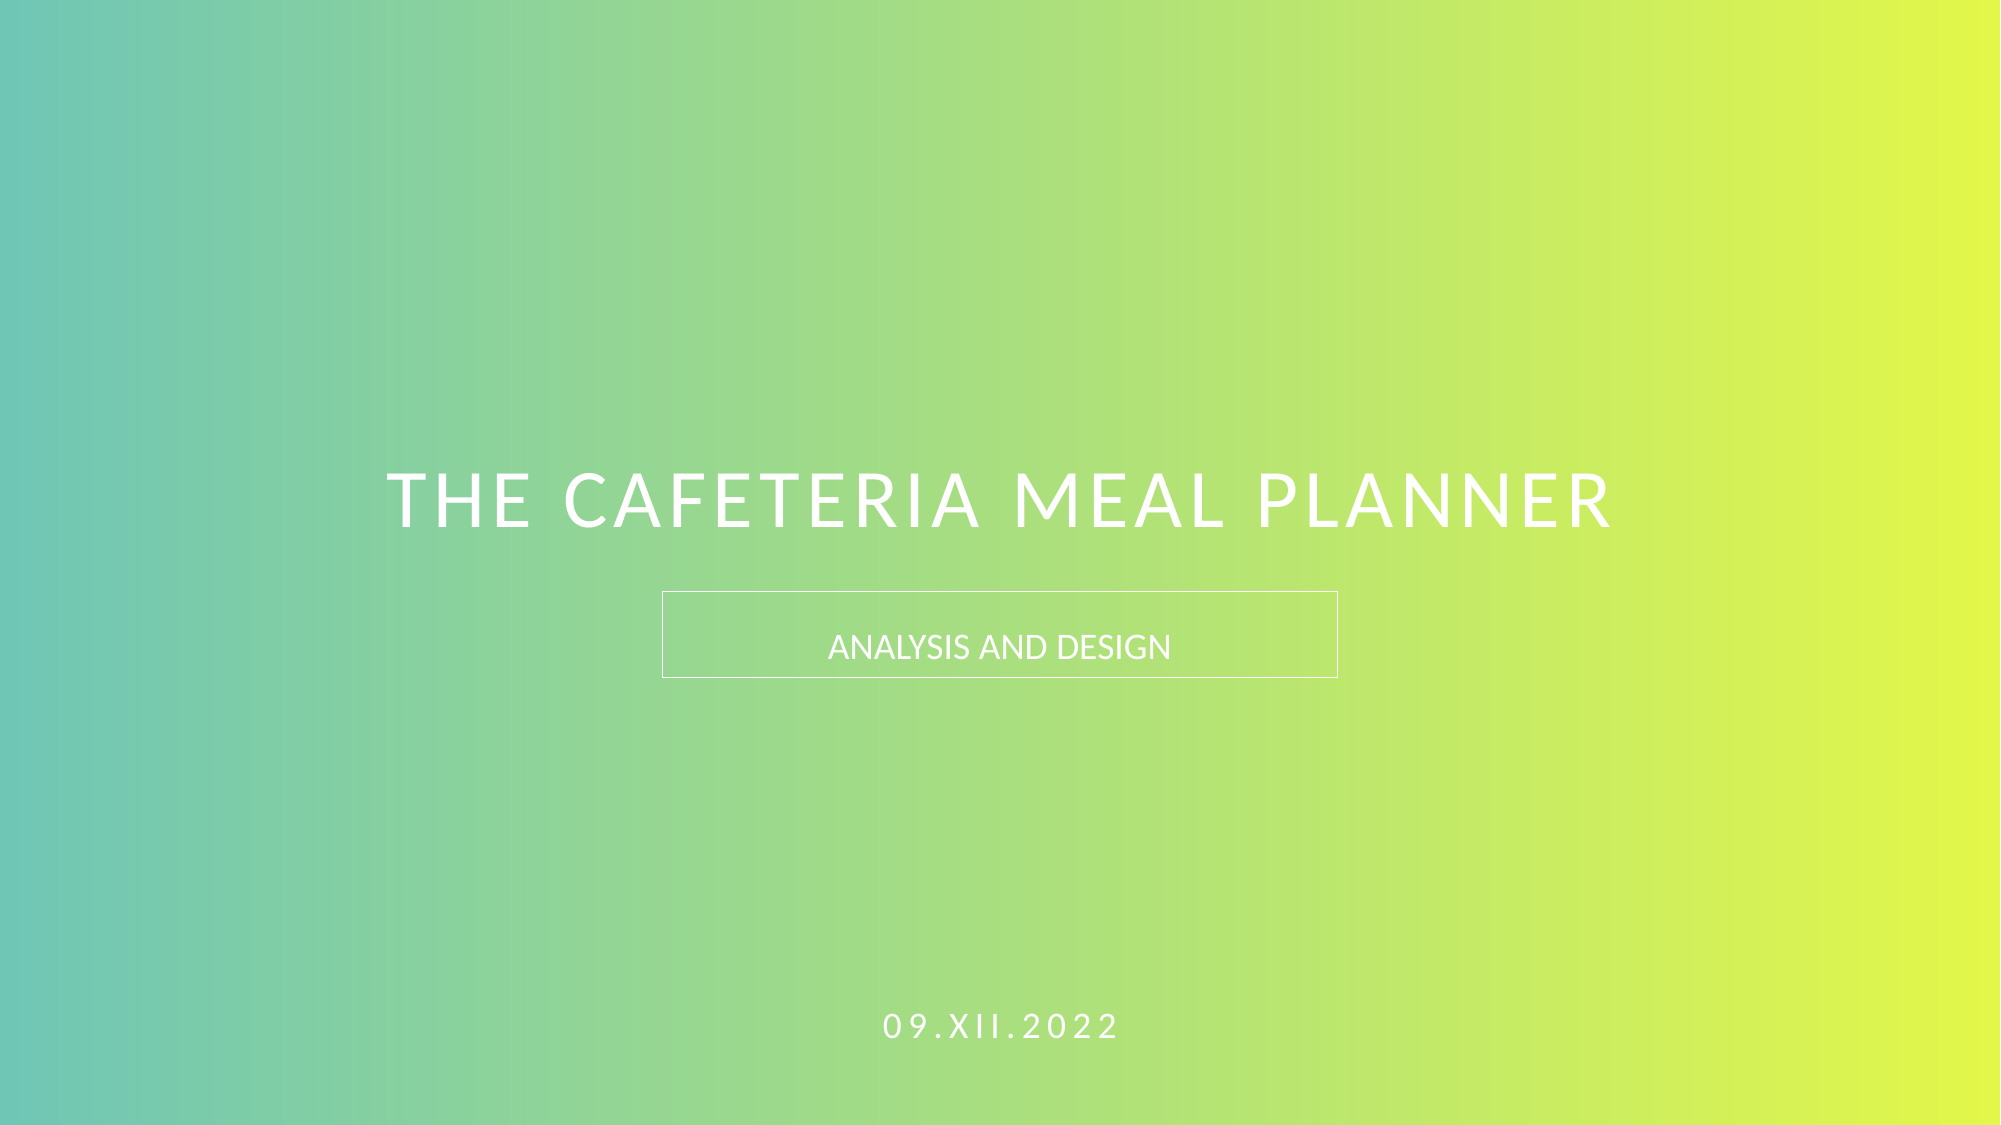

# The cafeteria meal planner
Analysis and design
09.XII.2022